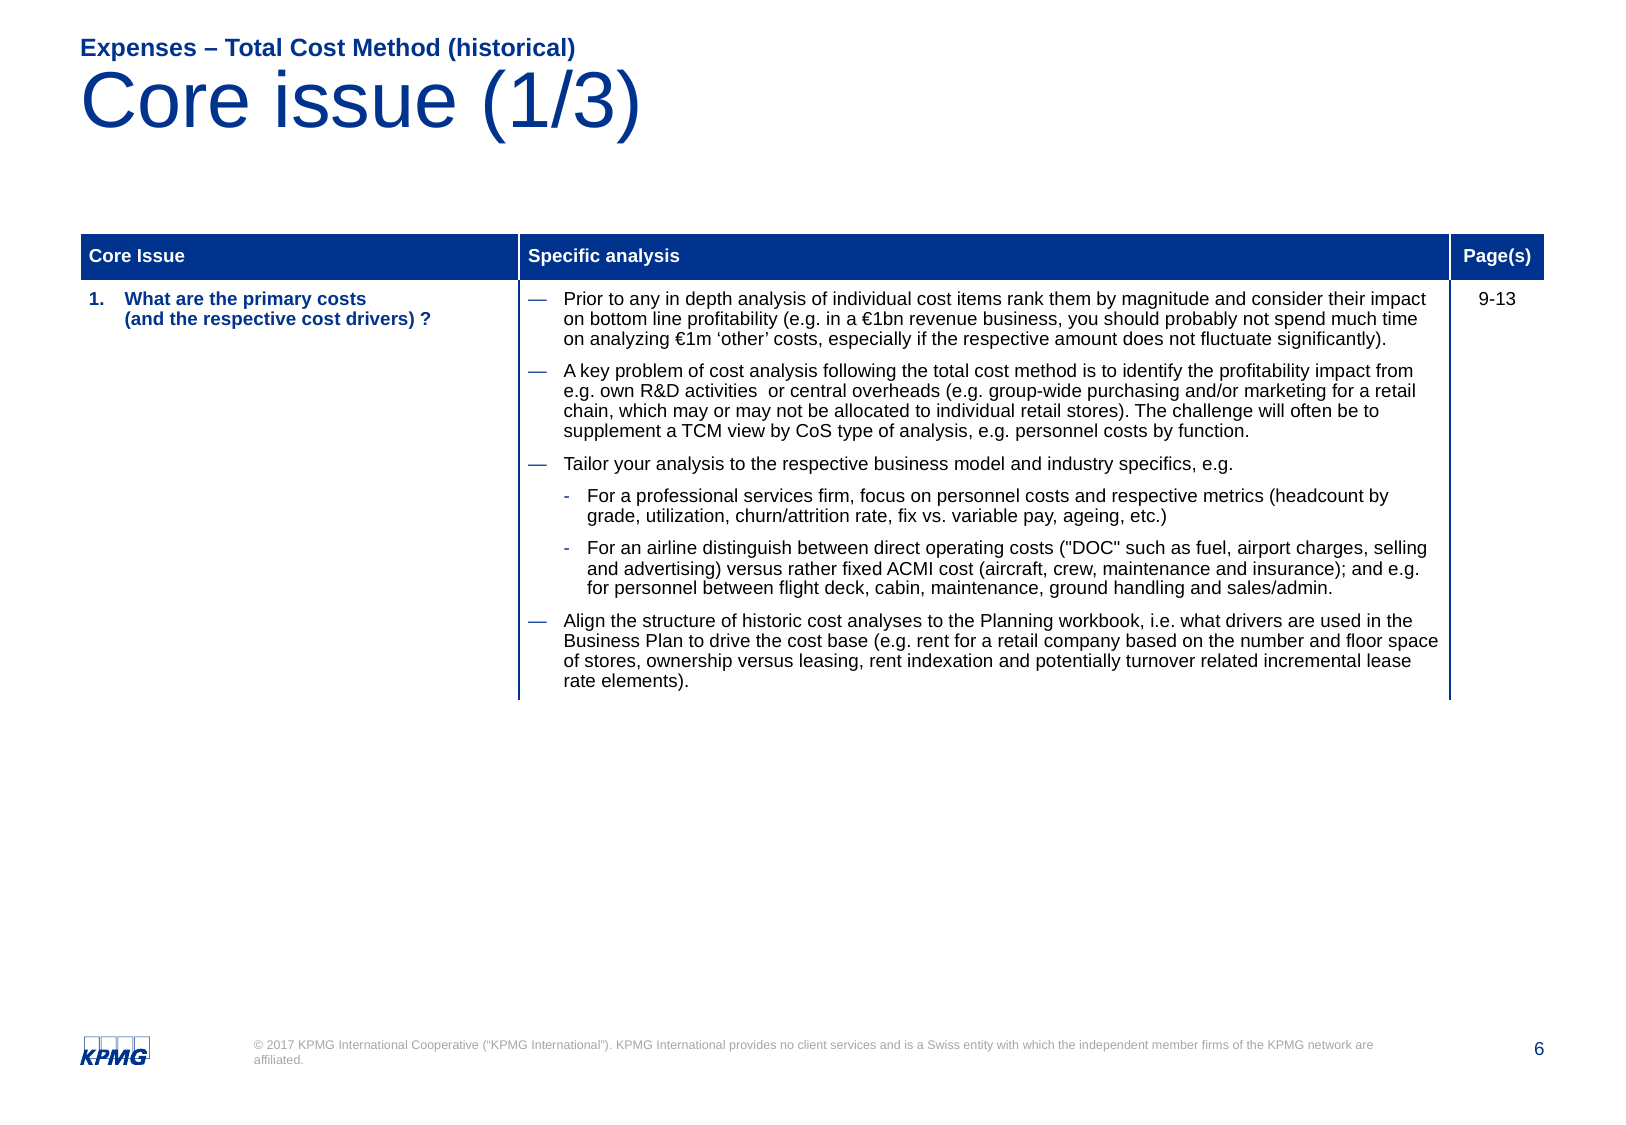

Expenses – Total Cost Method (historical)
# Core issue (1/3)
| Core Issue | Specific analysis | Page(s) |
| --- | --- | --- |
| What are the primary costs (and the respective cost drivers) ? | Prior to any in depth analysis of individual cost items rank them by magnitude and consider their impact on bottom line profitability (e.g. in a €1bn revenue business, you should probably not spend much time on analyzing €1m ‘other’ costs, especially if the respective amount does not fluctuate significantly). A key problem of cost analysis following the total cost method is to identify the profitability impact from e.g. own R&D activities or central overheads (e.g. group-wide purchasing and/or marketing for a retail chain, which may or may not be allocated to individual retail stores). The challenge will often be to supplement a TCM view by CoS type of analysis, e.g. personnel costs by function. Tailor your analysis to the respective business model and industry specifics, e.g. For a professional services firm, focus on personnel costs and respective metrics (headcount by grade, utilization, churn/attrition rate, fix vs. variable pay, ageing, etc.) For an airline distinguish between direct operating costs ("DOC" such as fuel, airport charges, selling and advertising) versus rather fixed ACMI cost (aircraft, crew, maintenance and insurance); and e.g. for personnel between flight deck, cabin, maintenance, ground handling and sales/admin. Align the structure of historic cost analyses to the Planning workbook, i.e. what drivers are used in the Business Plan to drive the cost base (e.g. rent for a retail company based on the number and floor space of stores, ownership versus leasing, rent indexation and potentially turnover related incremental lease rate elements). | 9-13 |